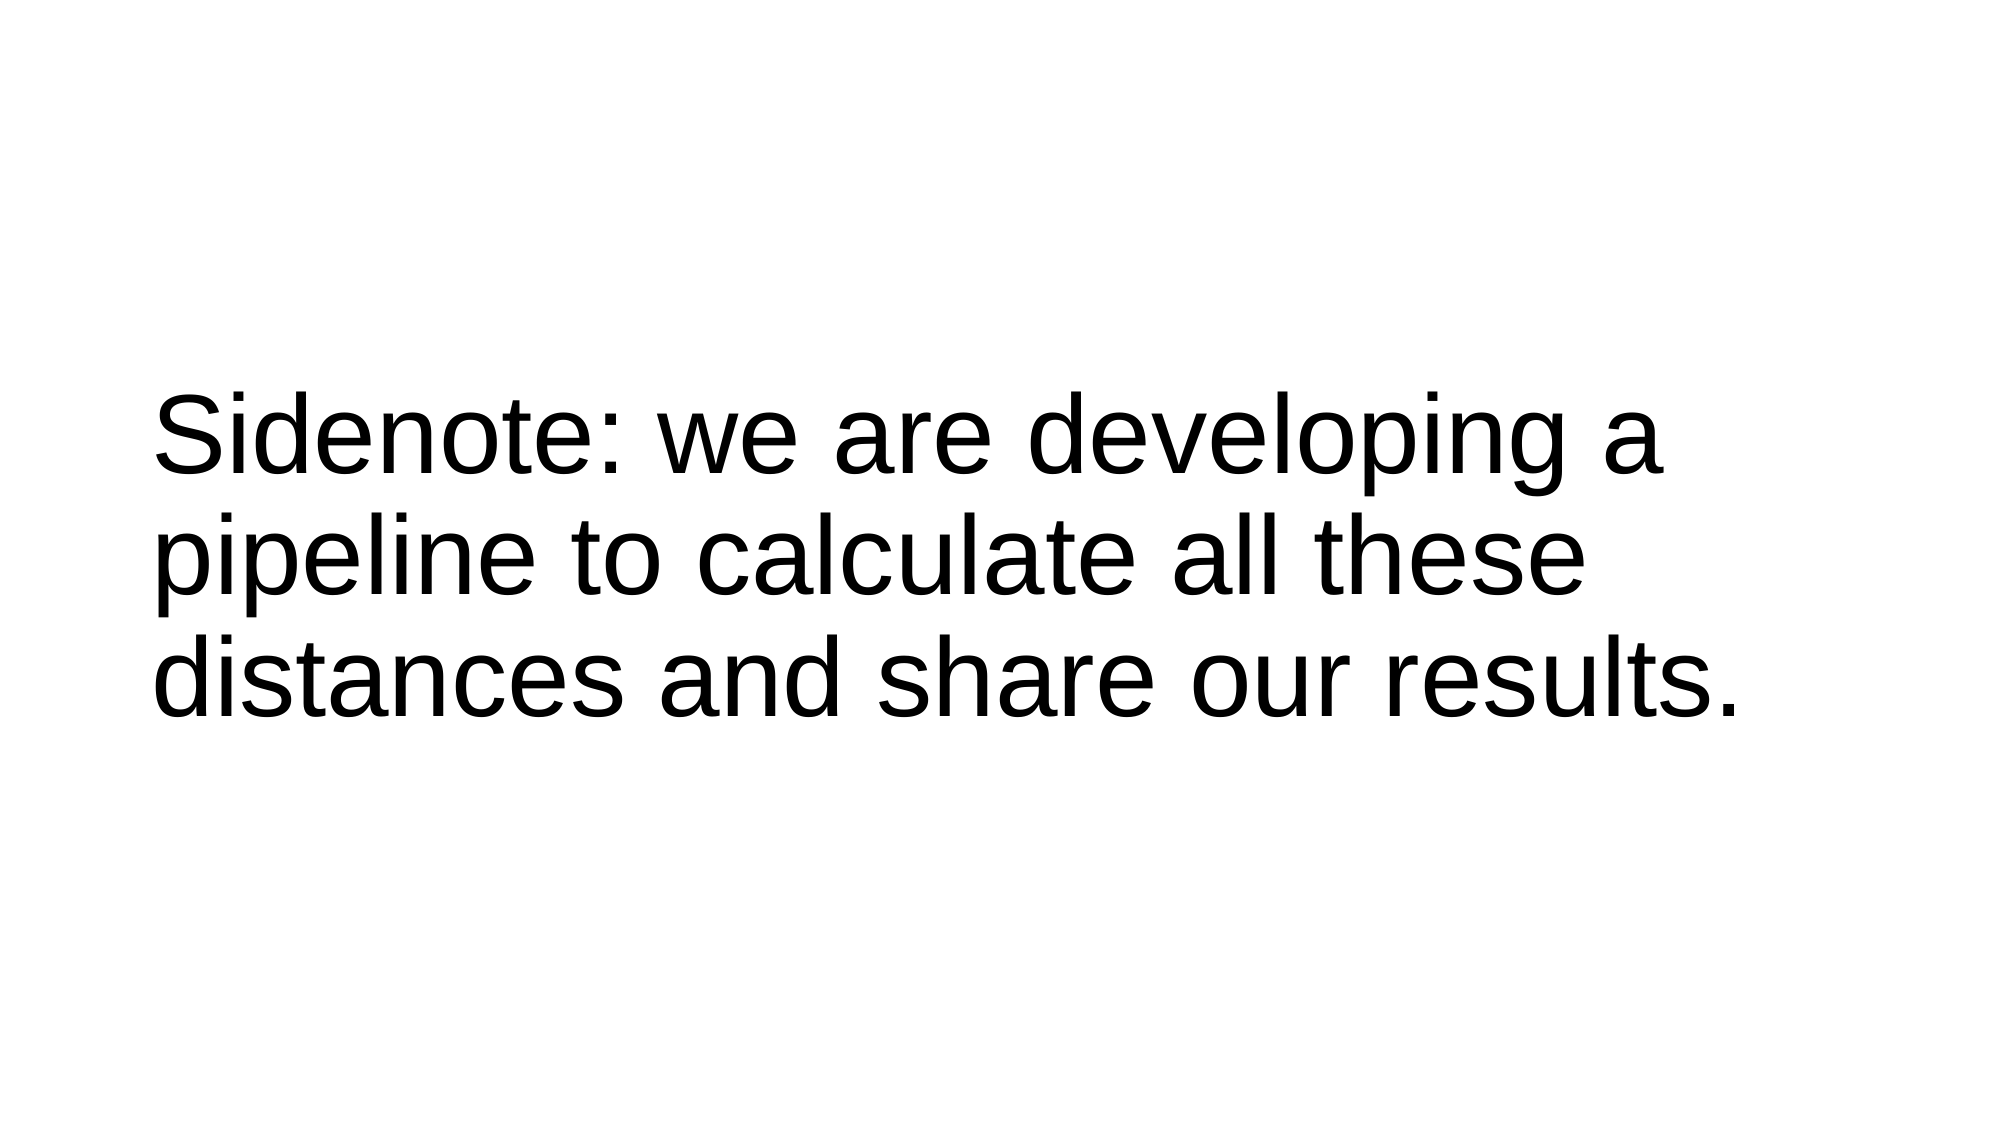

# Sidenote: we are developing a pipeline to calculate all these distances and share our results.